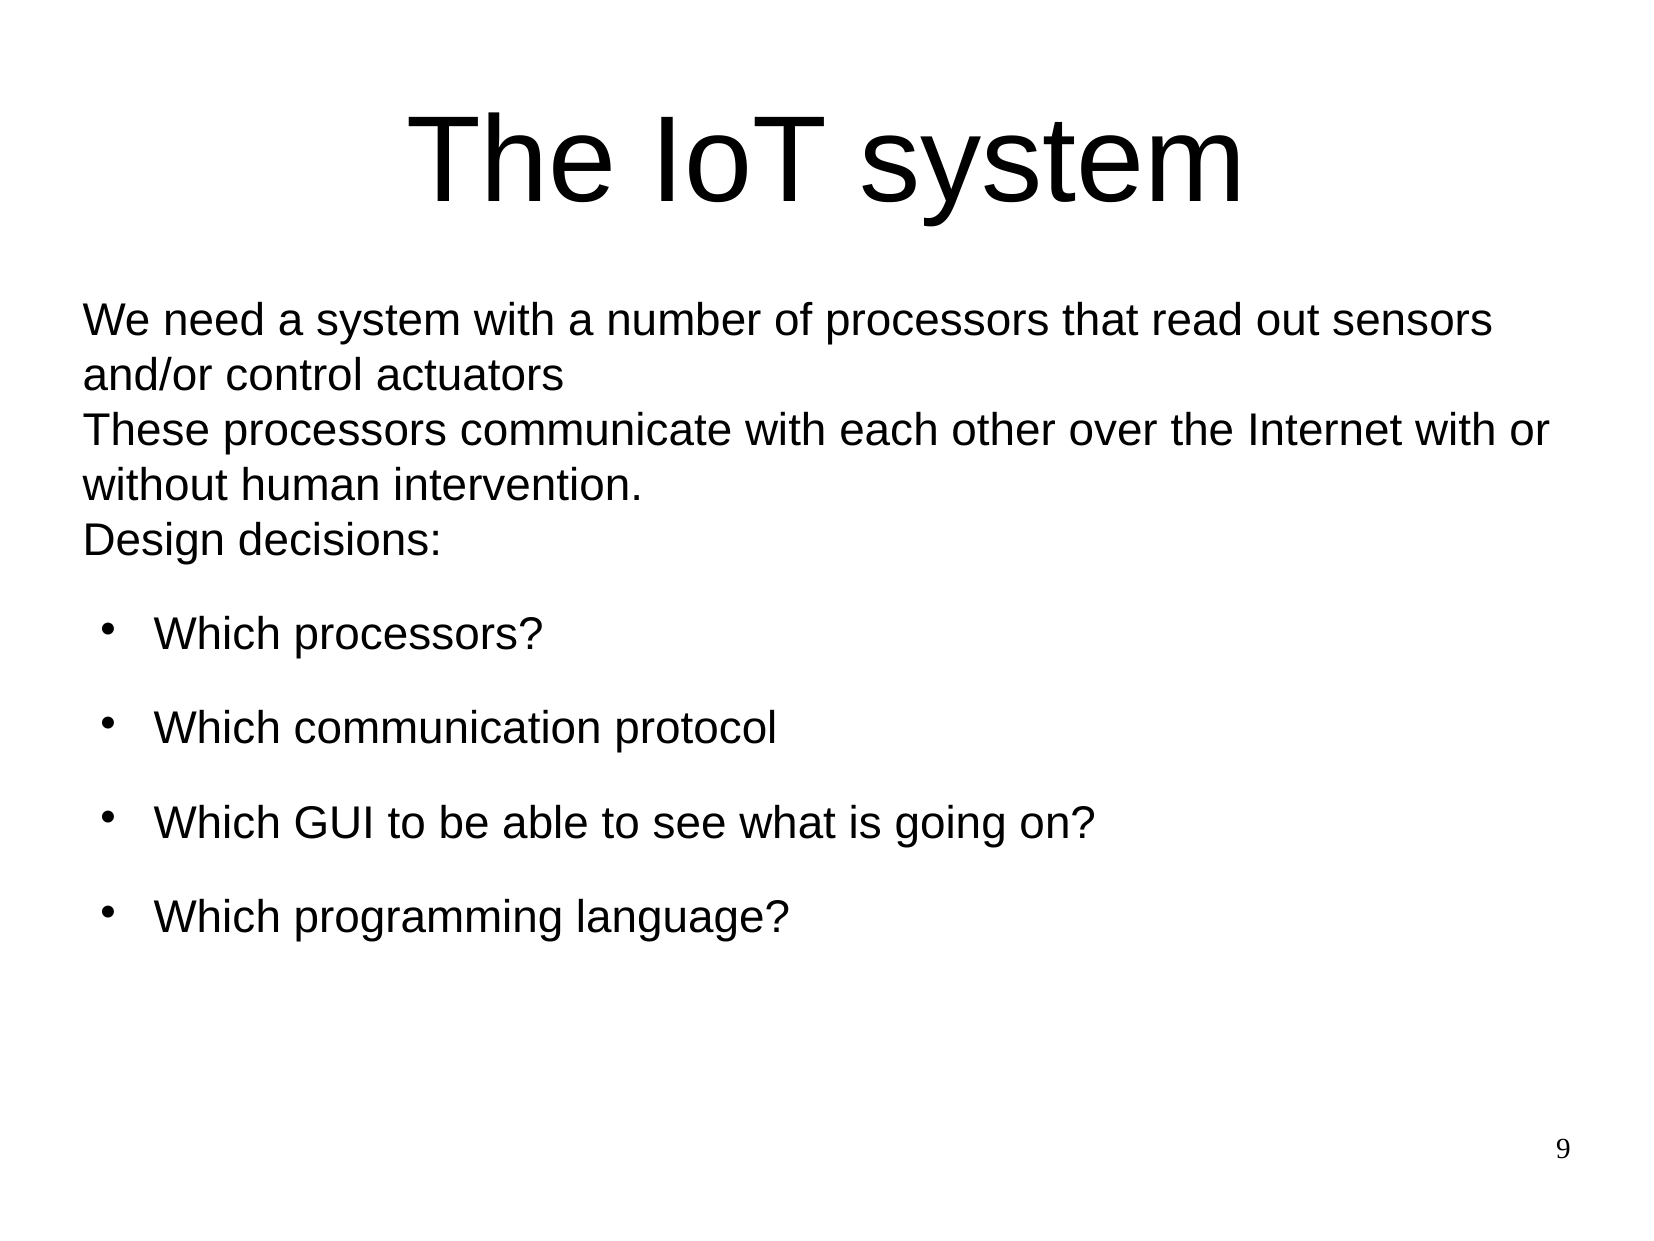

The IoT system
We need a system with a number of processors that read out sensors and/or control actuators
These processors communicate with each other over the Internet with or without human intervention.
Design decisions:
Which processors?
Which communication protocol
Which GUI to be able to see what is going on?
Which programming language?

9